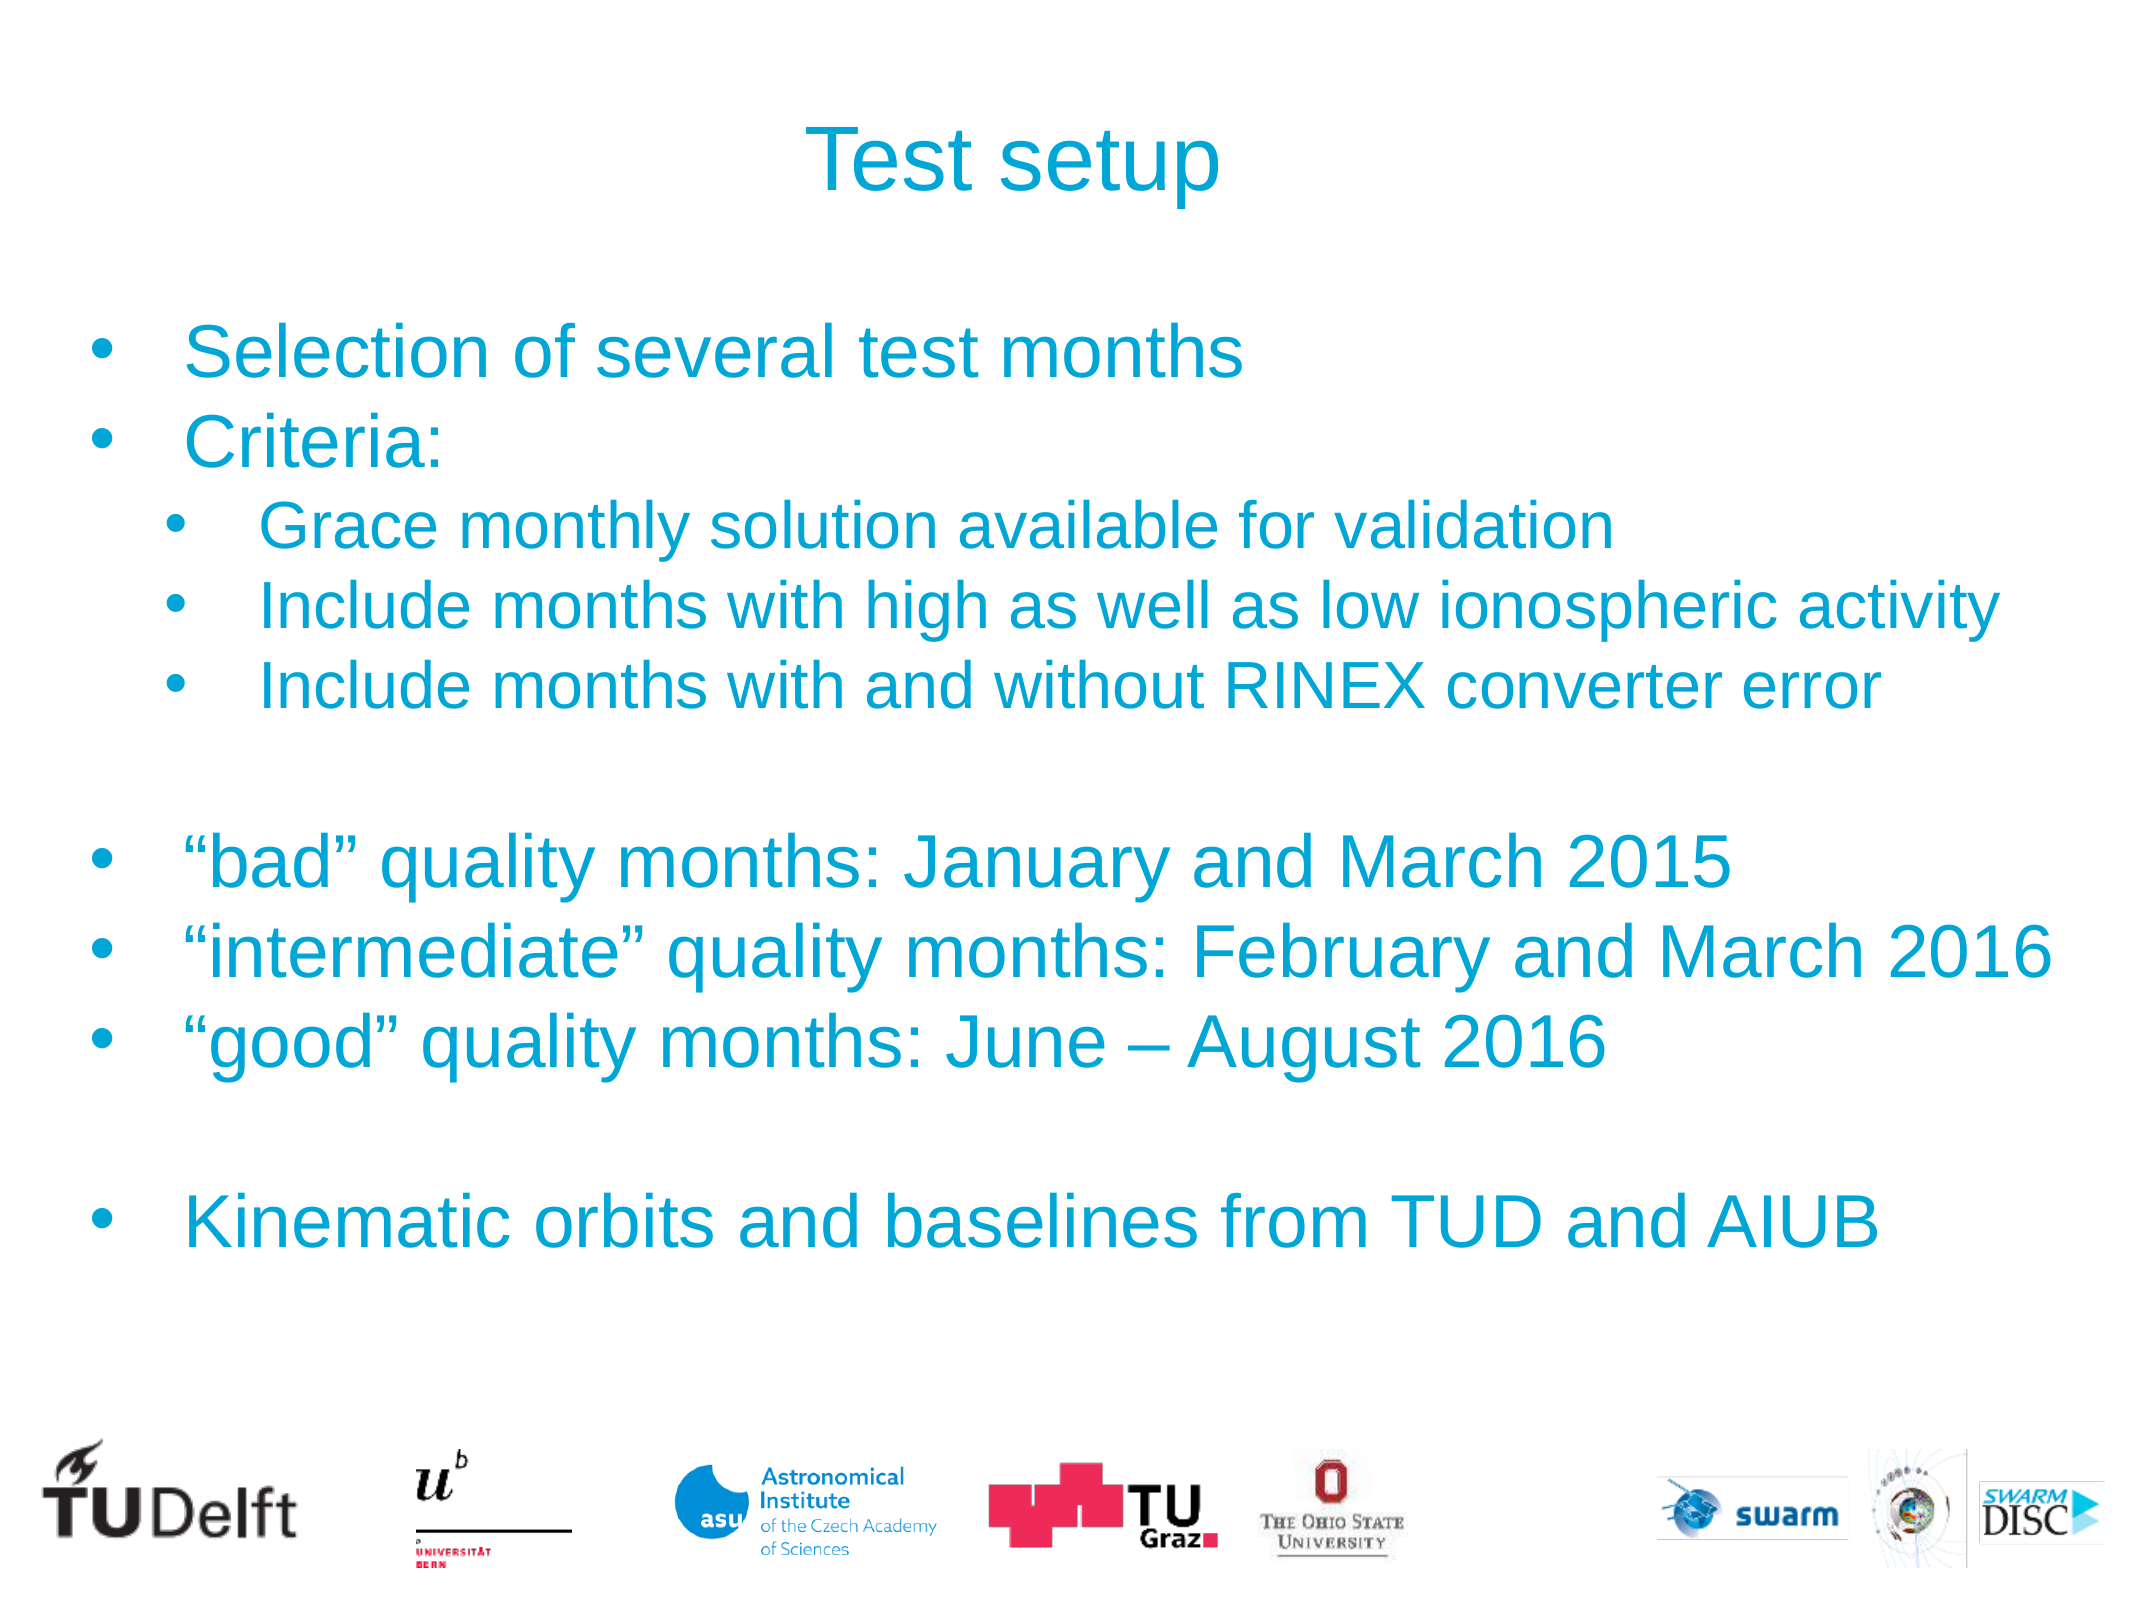

Test setup

Selection of several test months
Criteria:
Grace monthly solution available for validation
Include months with high as well as low ionospheric activity
Include months with and without RINEX converter error

“bad” quality months: January and March 2015
“intermediate” quality months: February and March 2016
“good” quality months: June – August 2016

Kinematic orbits and baselines from TUD and AIUB